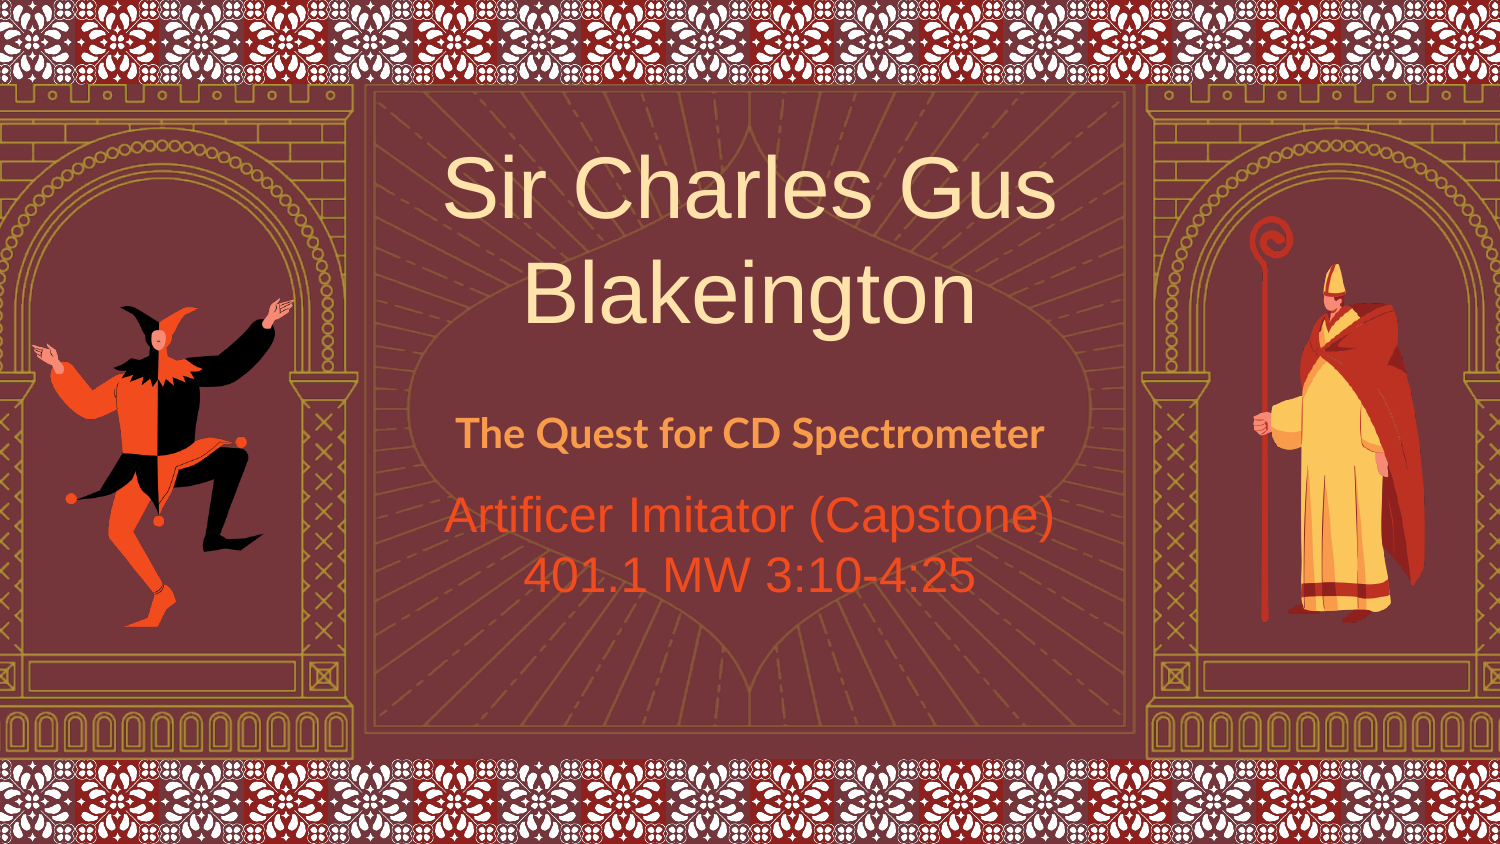

Sir Charles Gus Blakeington

The Quest for CD Spectrometer
Artificer Imitator (Capstone)
401.1 MW 3:10-4:25